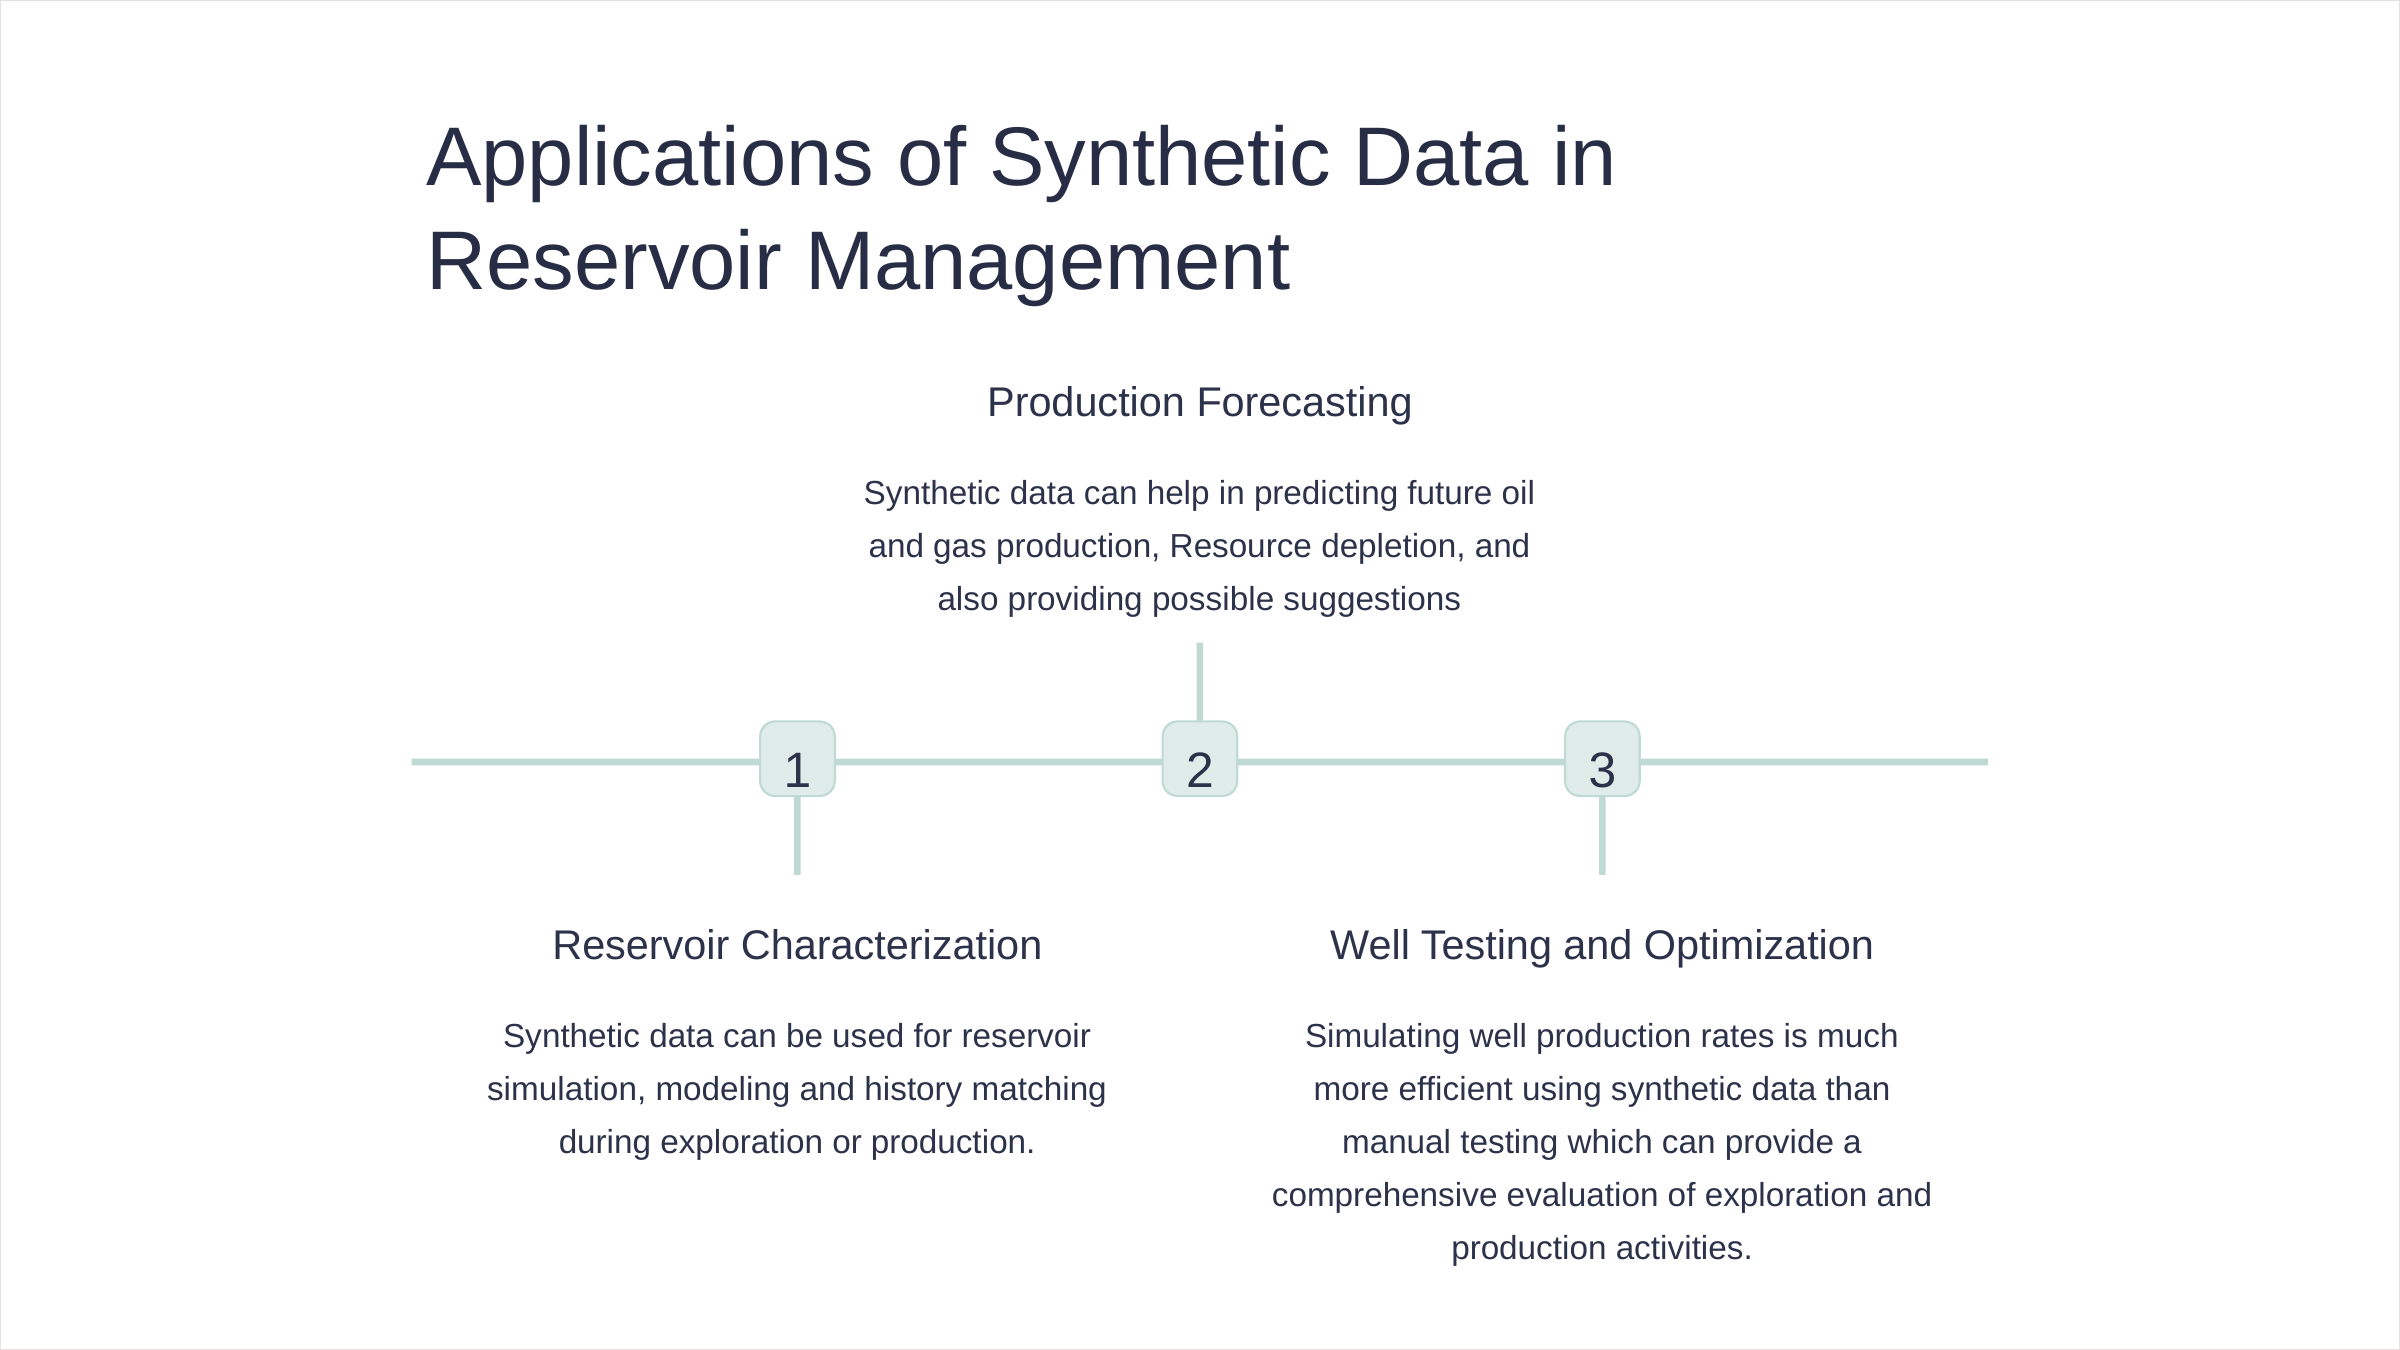

Applications of Synthetic Data in Reservoir Management
Production Forecasting
Synthetic data can help in predicting future oil and gas production, Resource depletion, and also providing possible suggestions

1
2
3

Reservoir Characterization
Well Testing and Optimization
Synthetic data can be used for reservoir simulation, modeling and history matching during exploration or production.
Simulating well production rates is much more efficient using synthetic data than manual testing which can provide a comprehensive evaluation of exploration and production activities.